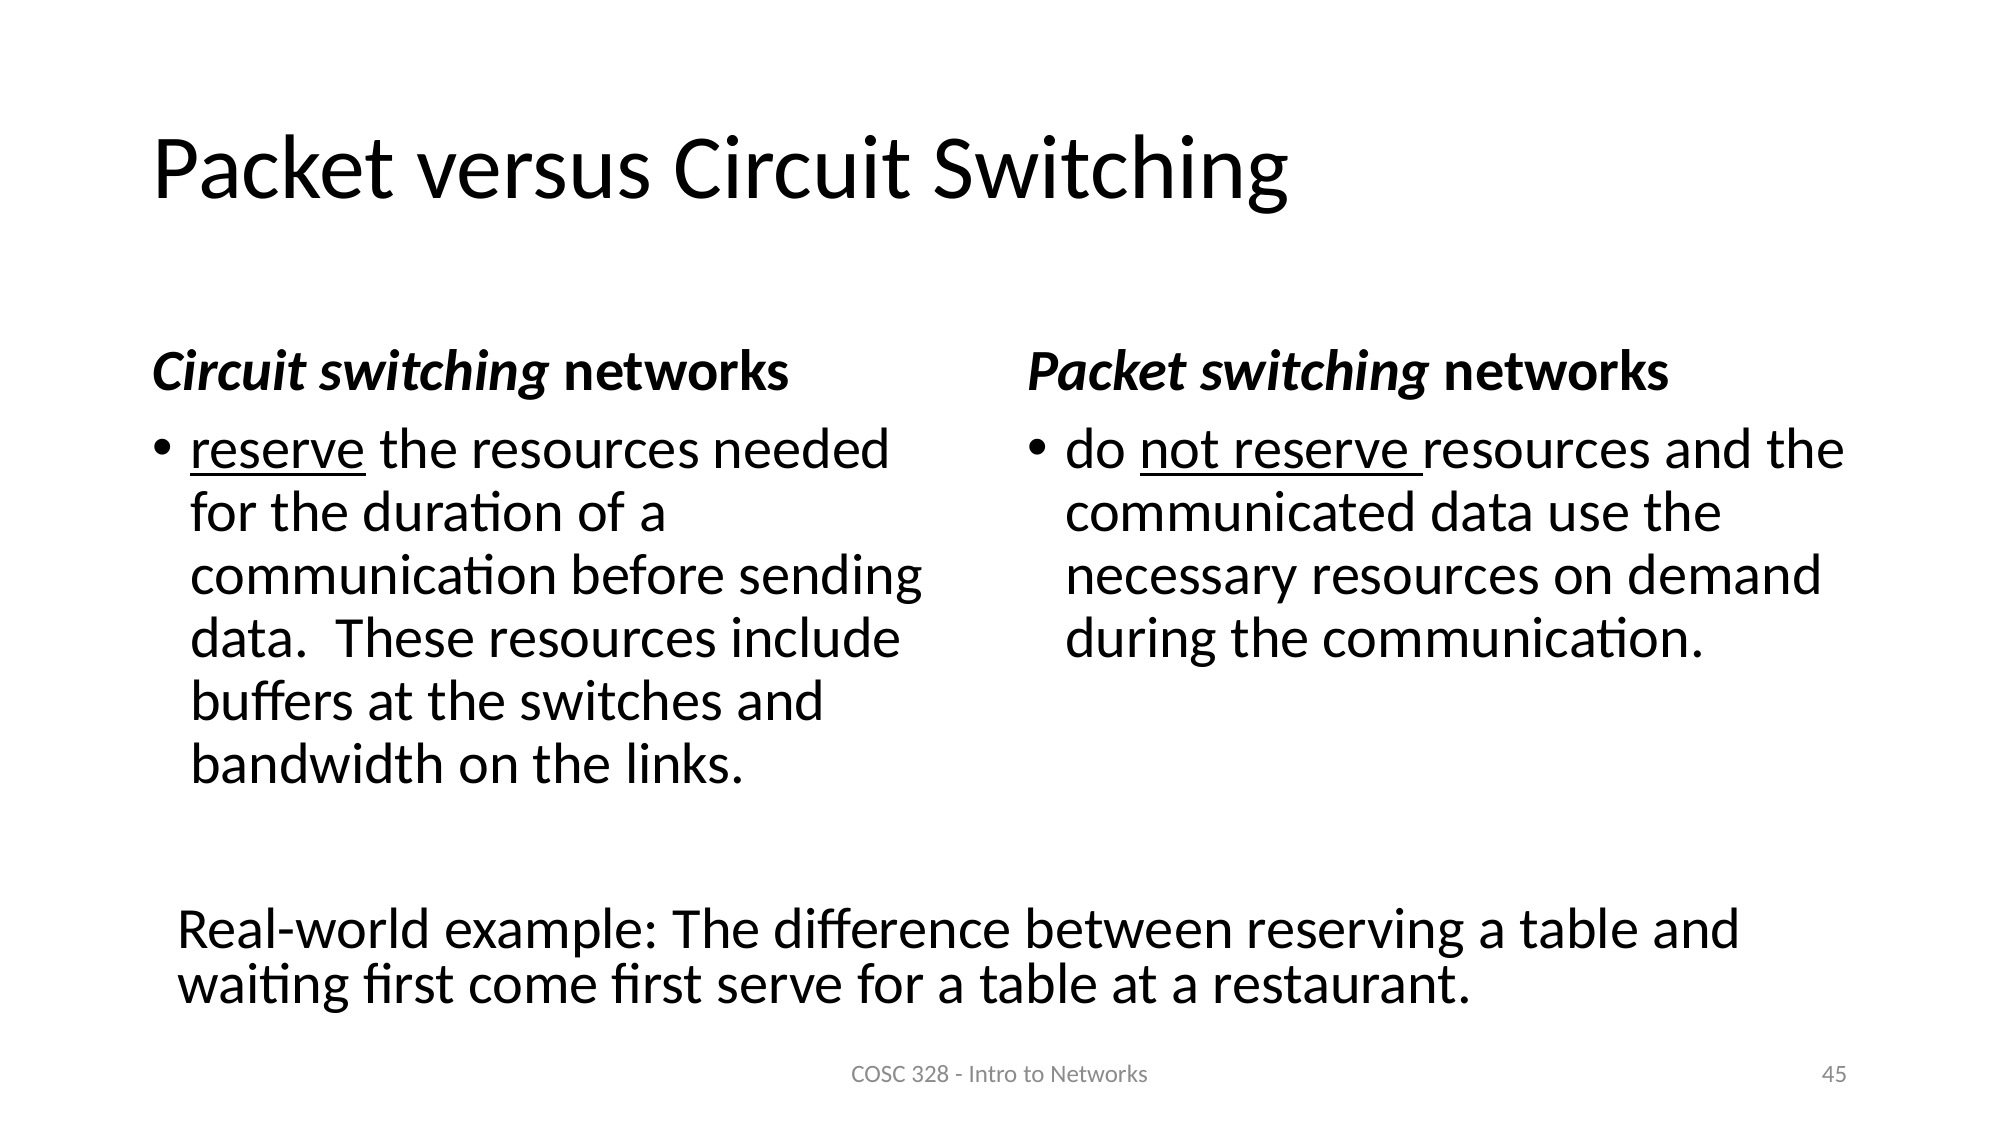

# Packet versus Circuit Switching
Circuit switching networks
Packet switching networks
reserve the resources needed for the duration of a communication before sending data.  These resources include buffers at the switches and bandwidth on the links.
do not reserve resources and the communicated data use the necessary resources on demand during the communication.

Real-world example: The difference between reserving a table and waiting first come first serve for a table at a restaurant.
COSC 328 - Intro to Networks
45